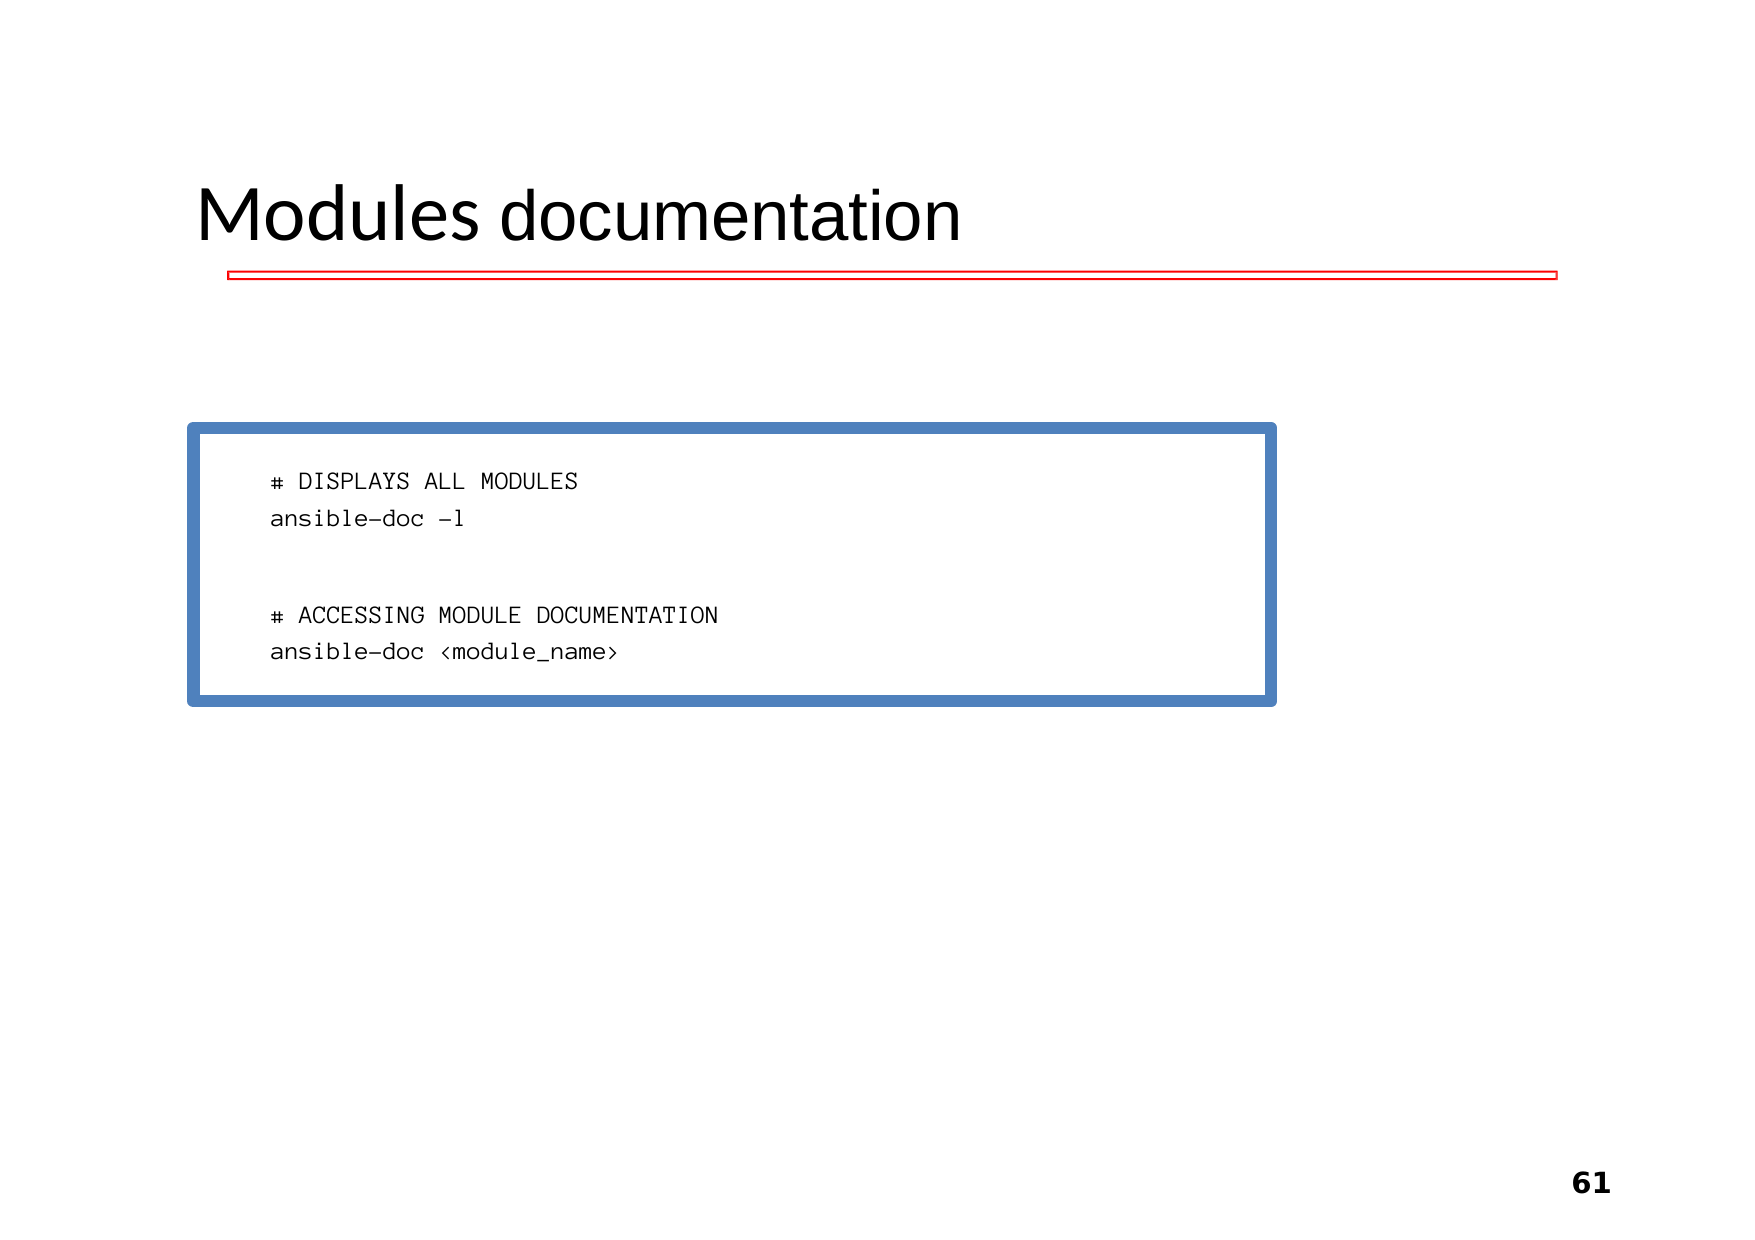

# Modules documentation

# DISPLAYS ALL MODULES
ansible-doc -l

# ACCESSING MODULE DOCUMENTATION
ansible-doc <module_name>

61